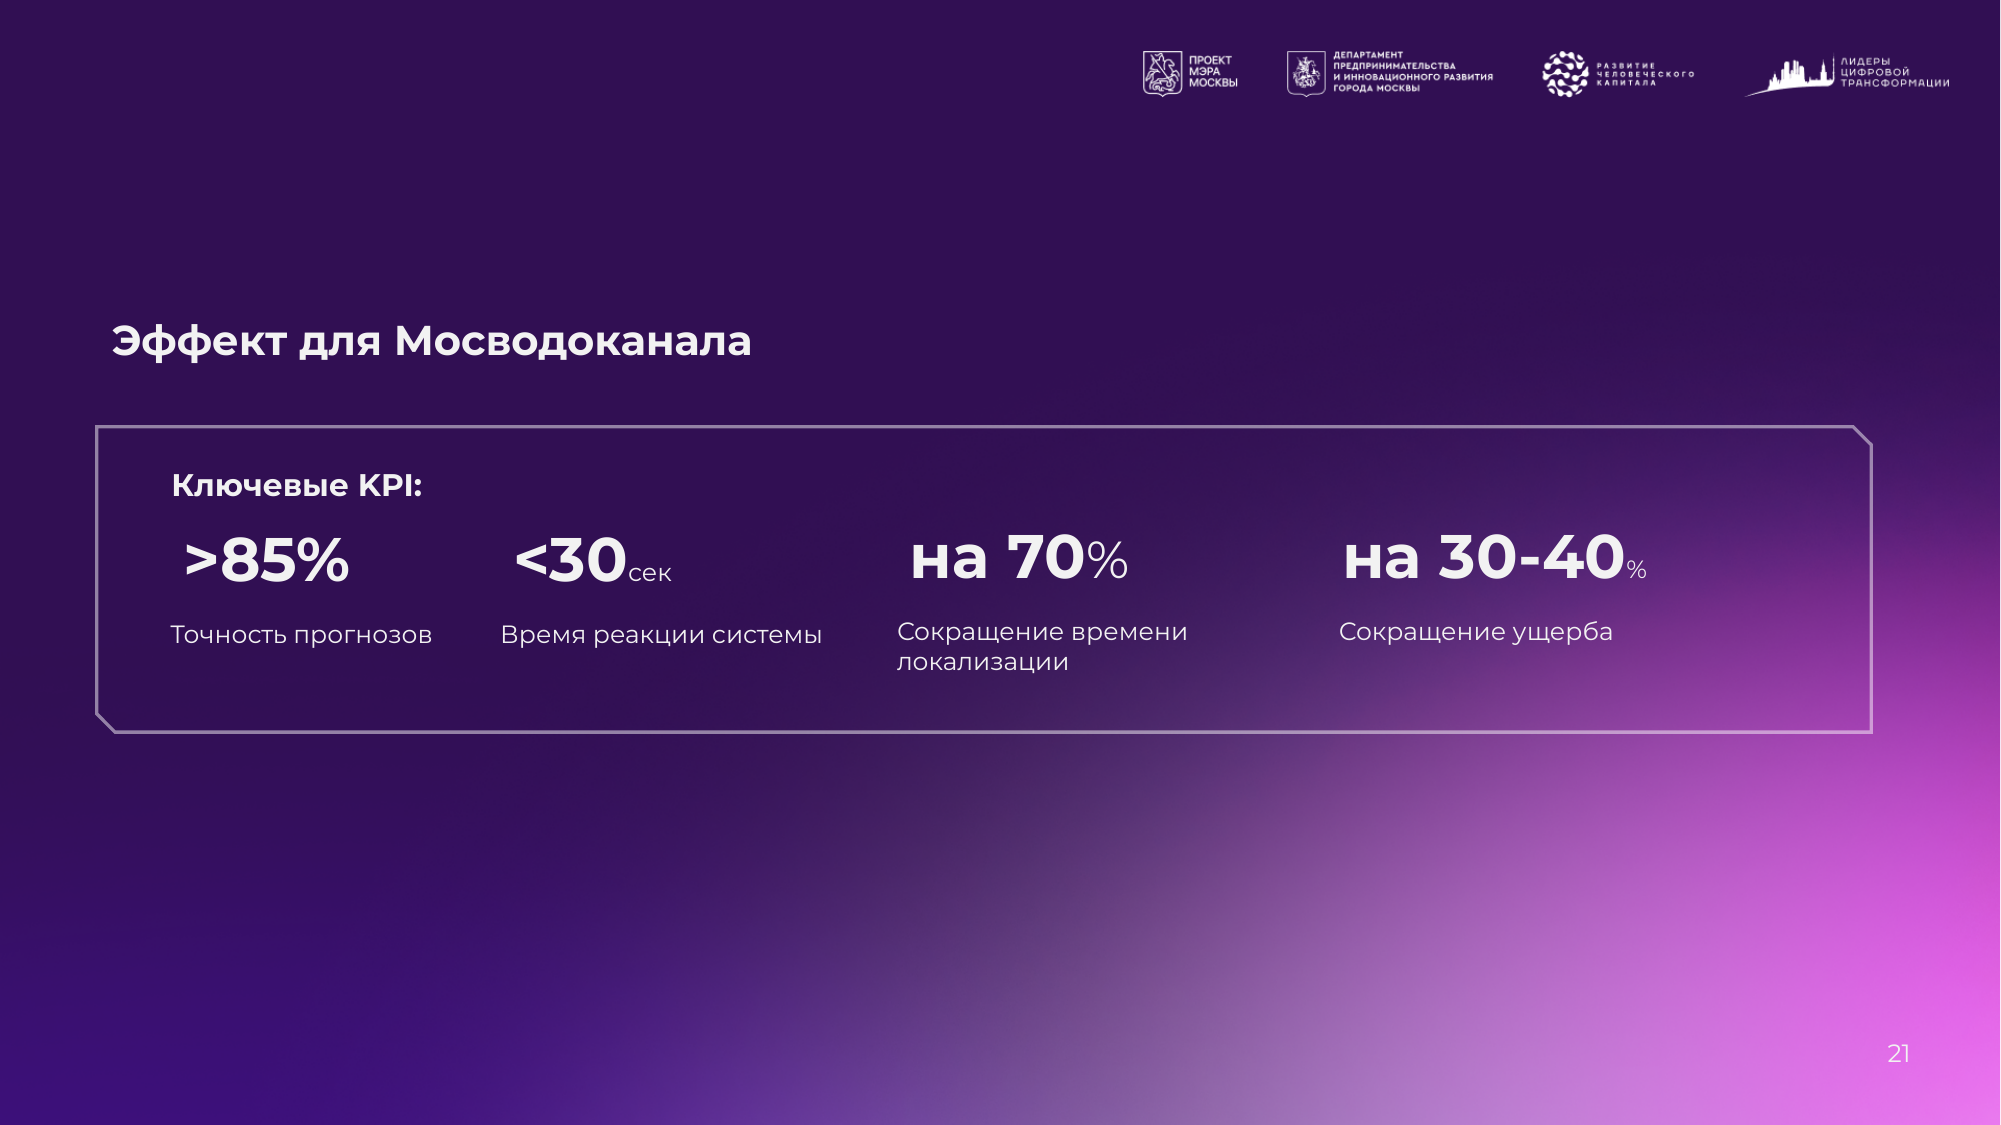

# Эффект для Мосводоканала

Ключевые KPI:
на 70%
на 30-40%
>85%
<30сек
Сокращение времени локализации
Сокращение ущерба
Точность прогнозов
Время реакции системы
21